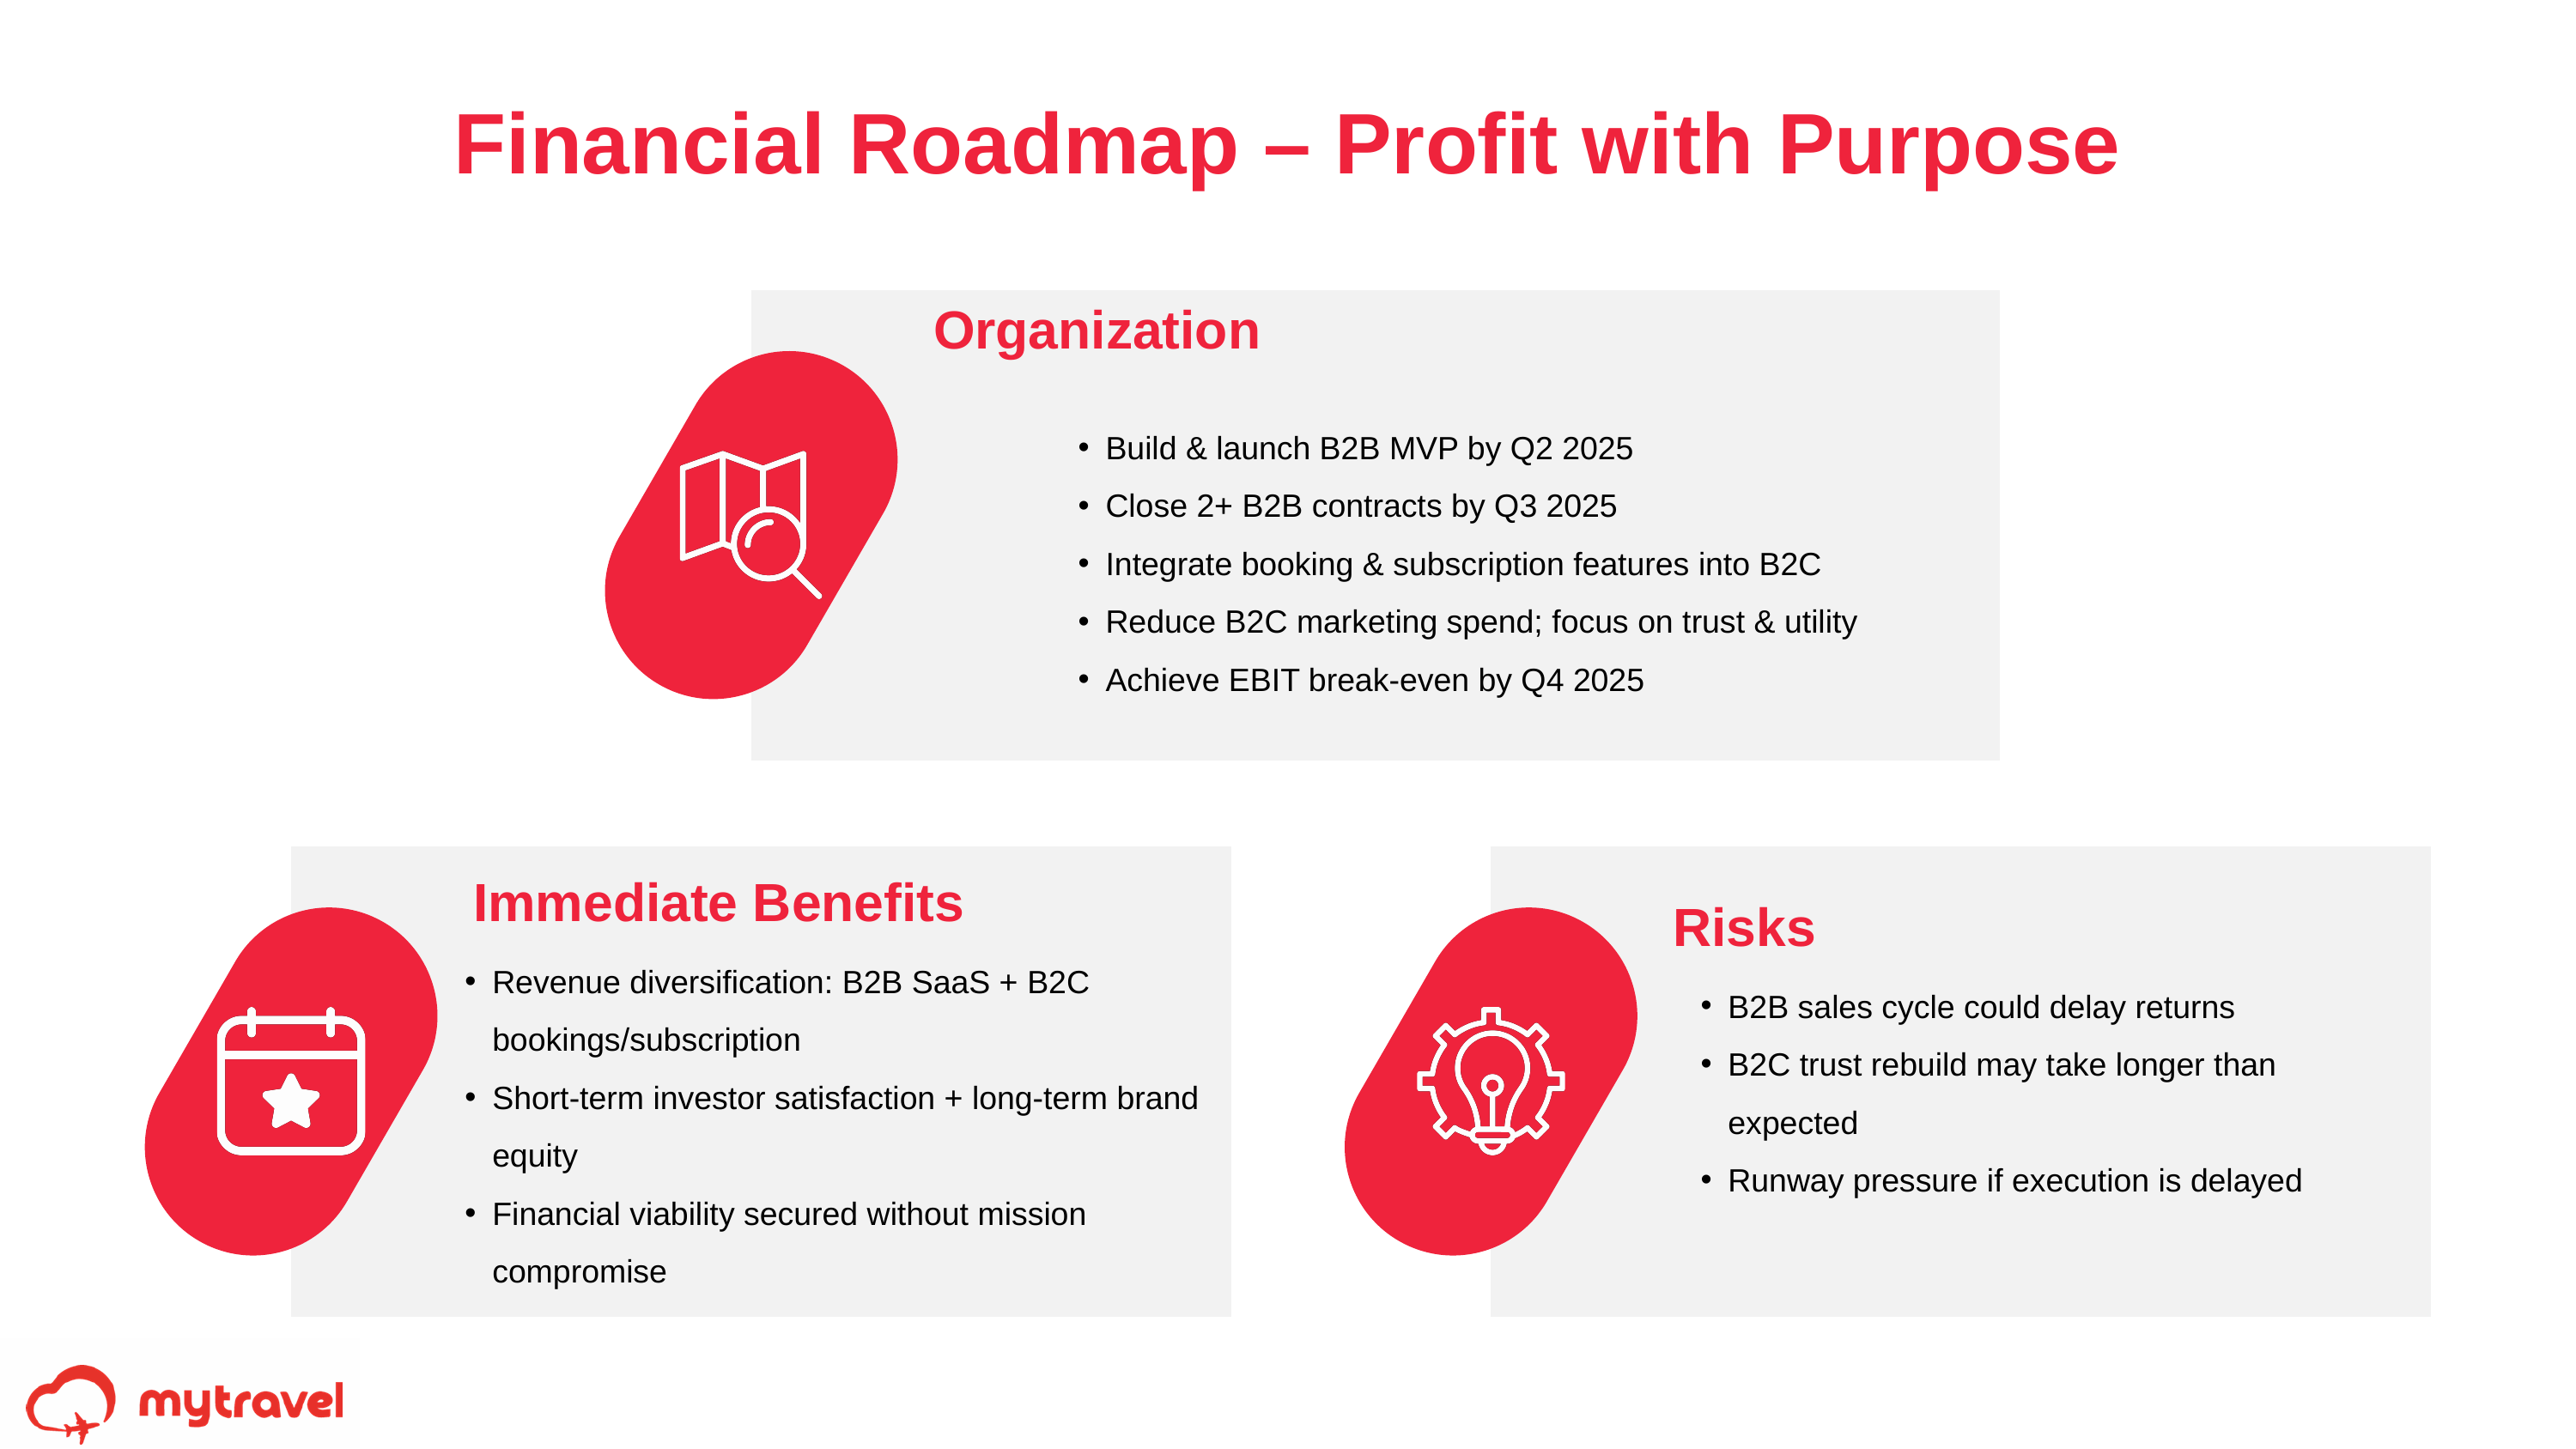

Financial Roadmap – Profit with Purpose

Organization

Build & launch B2B MVP by Q2 2025
Close 2+ B2B contracts by Q3 2025
Integrate booking & subscription features into B2C
Reduce B2C marketing spend; focus on trust & utility
Achieve EBIT break-even by Q4 2025

Immediate Benefits
Risks

Revenue diversification: B2B SaaS + B2C bookings/subscription
Short-term investor satisfaction + long-term brand equity
Financial viability secured without mission compromise
B2B sales cycle could delay returns
B2C trust rebuild may take longer than expected
Runway pressure if execution is delayed